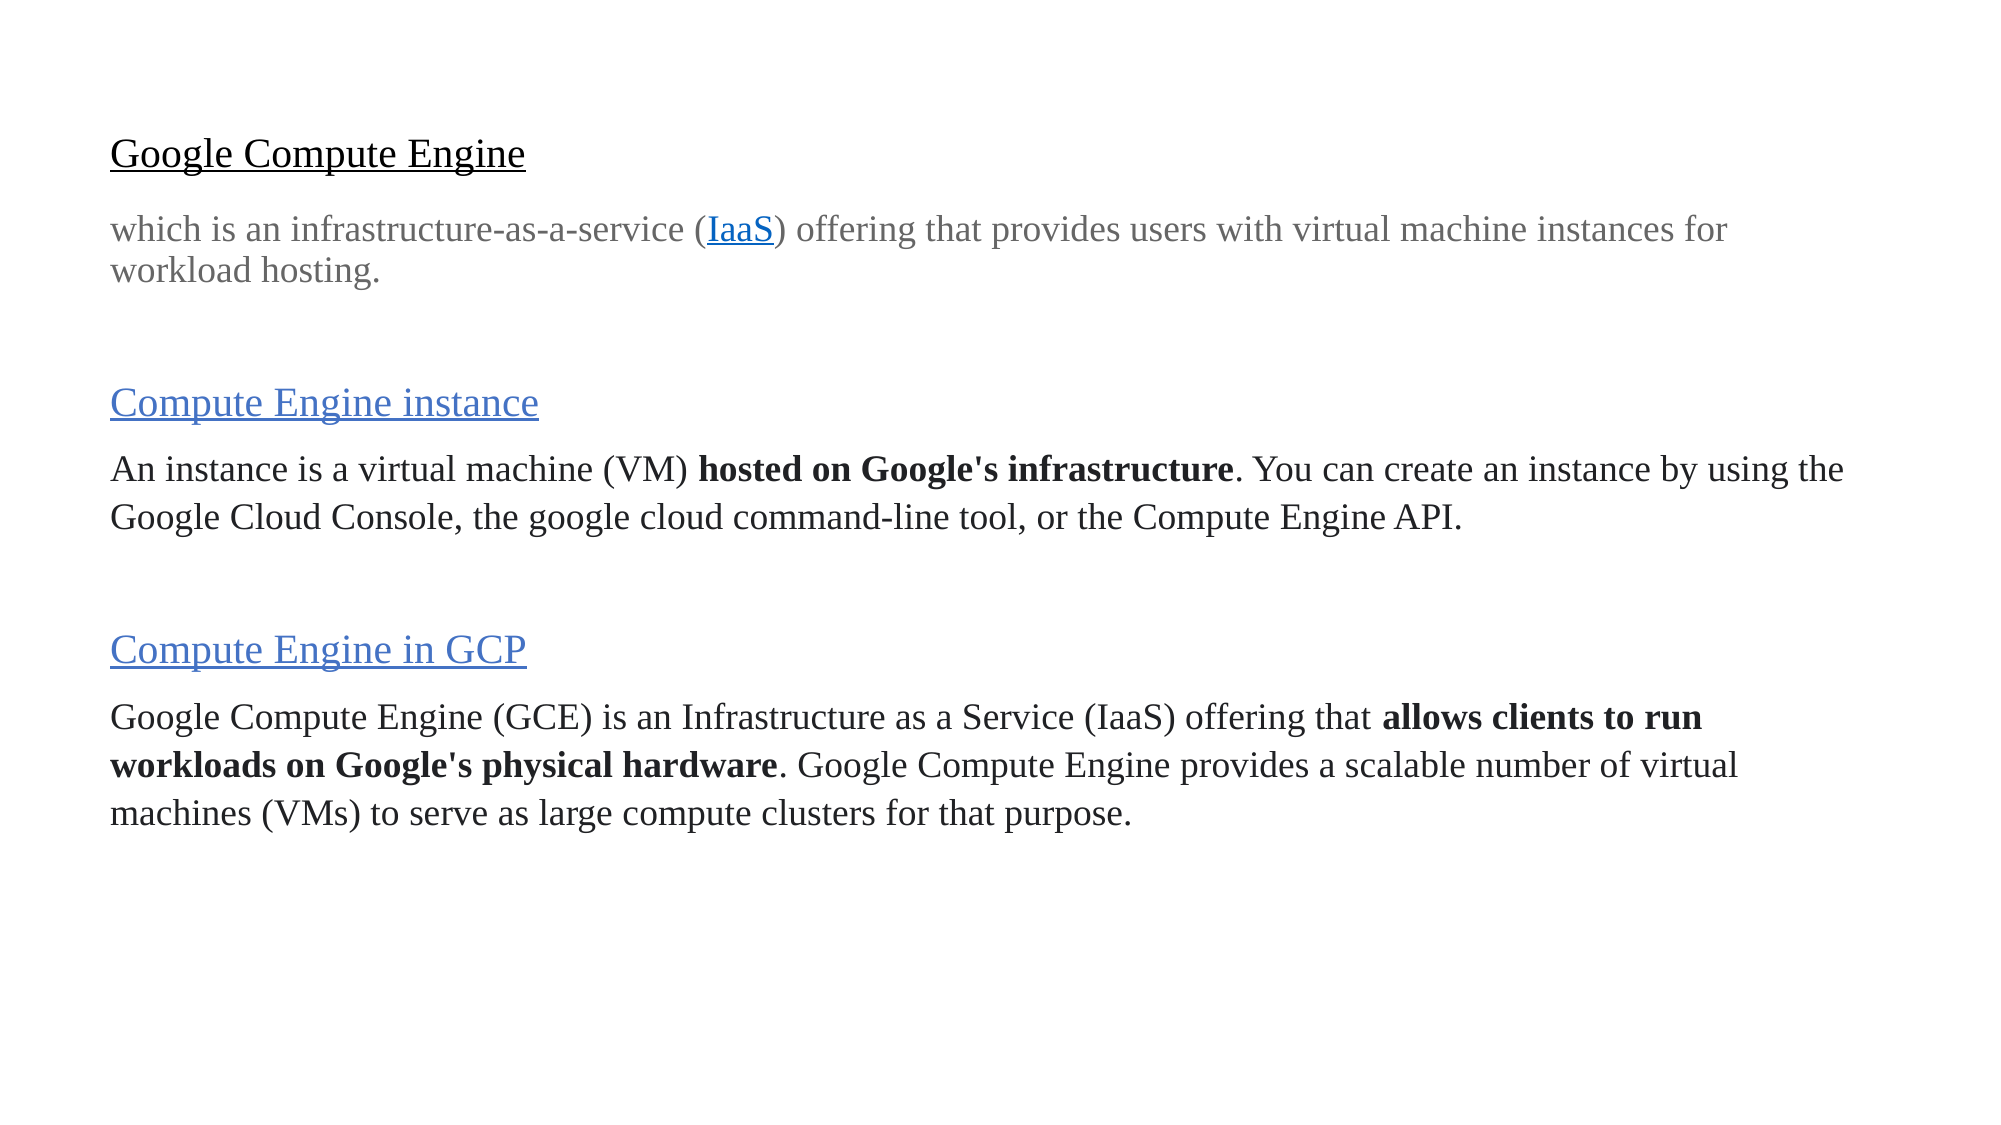

Google Compute Engine
which is an infrastructure-as-a-service (IaaS) offering that provides users with virtual machine instances for workload hosting.

Compute Engine instance
An instance is a virtual machine (VM) hosted on Google's infrastructure. You can create an instance by using the Google Cloud Console, the google cloud command-line tool, or the Compute Engine API.

Compute Engine in GCP
Google Compute Engine (GCE) is an Infrastructure as a Service (IaaS) offering that allows clients to run workloads on Google's physical hardware. Google Compute Engine provides a scalable number of virtual machines (VMs) to serve as large compute clusters for that purpose.